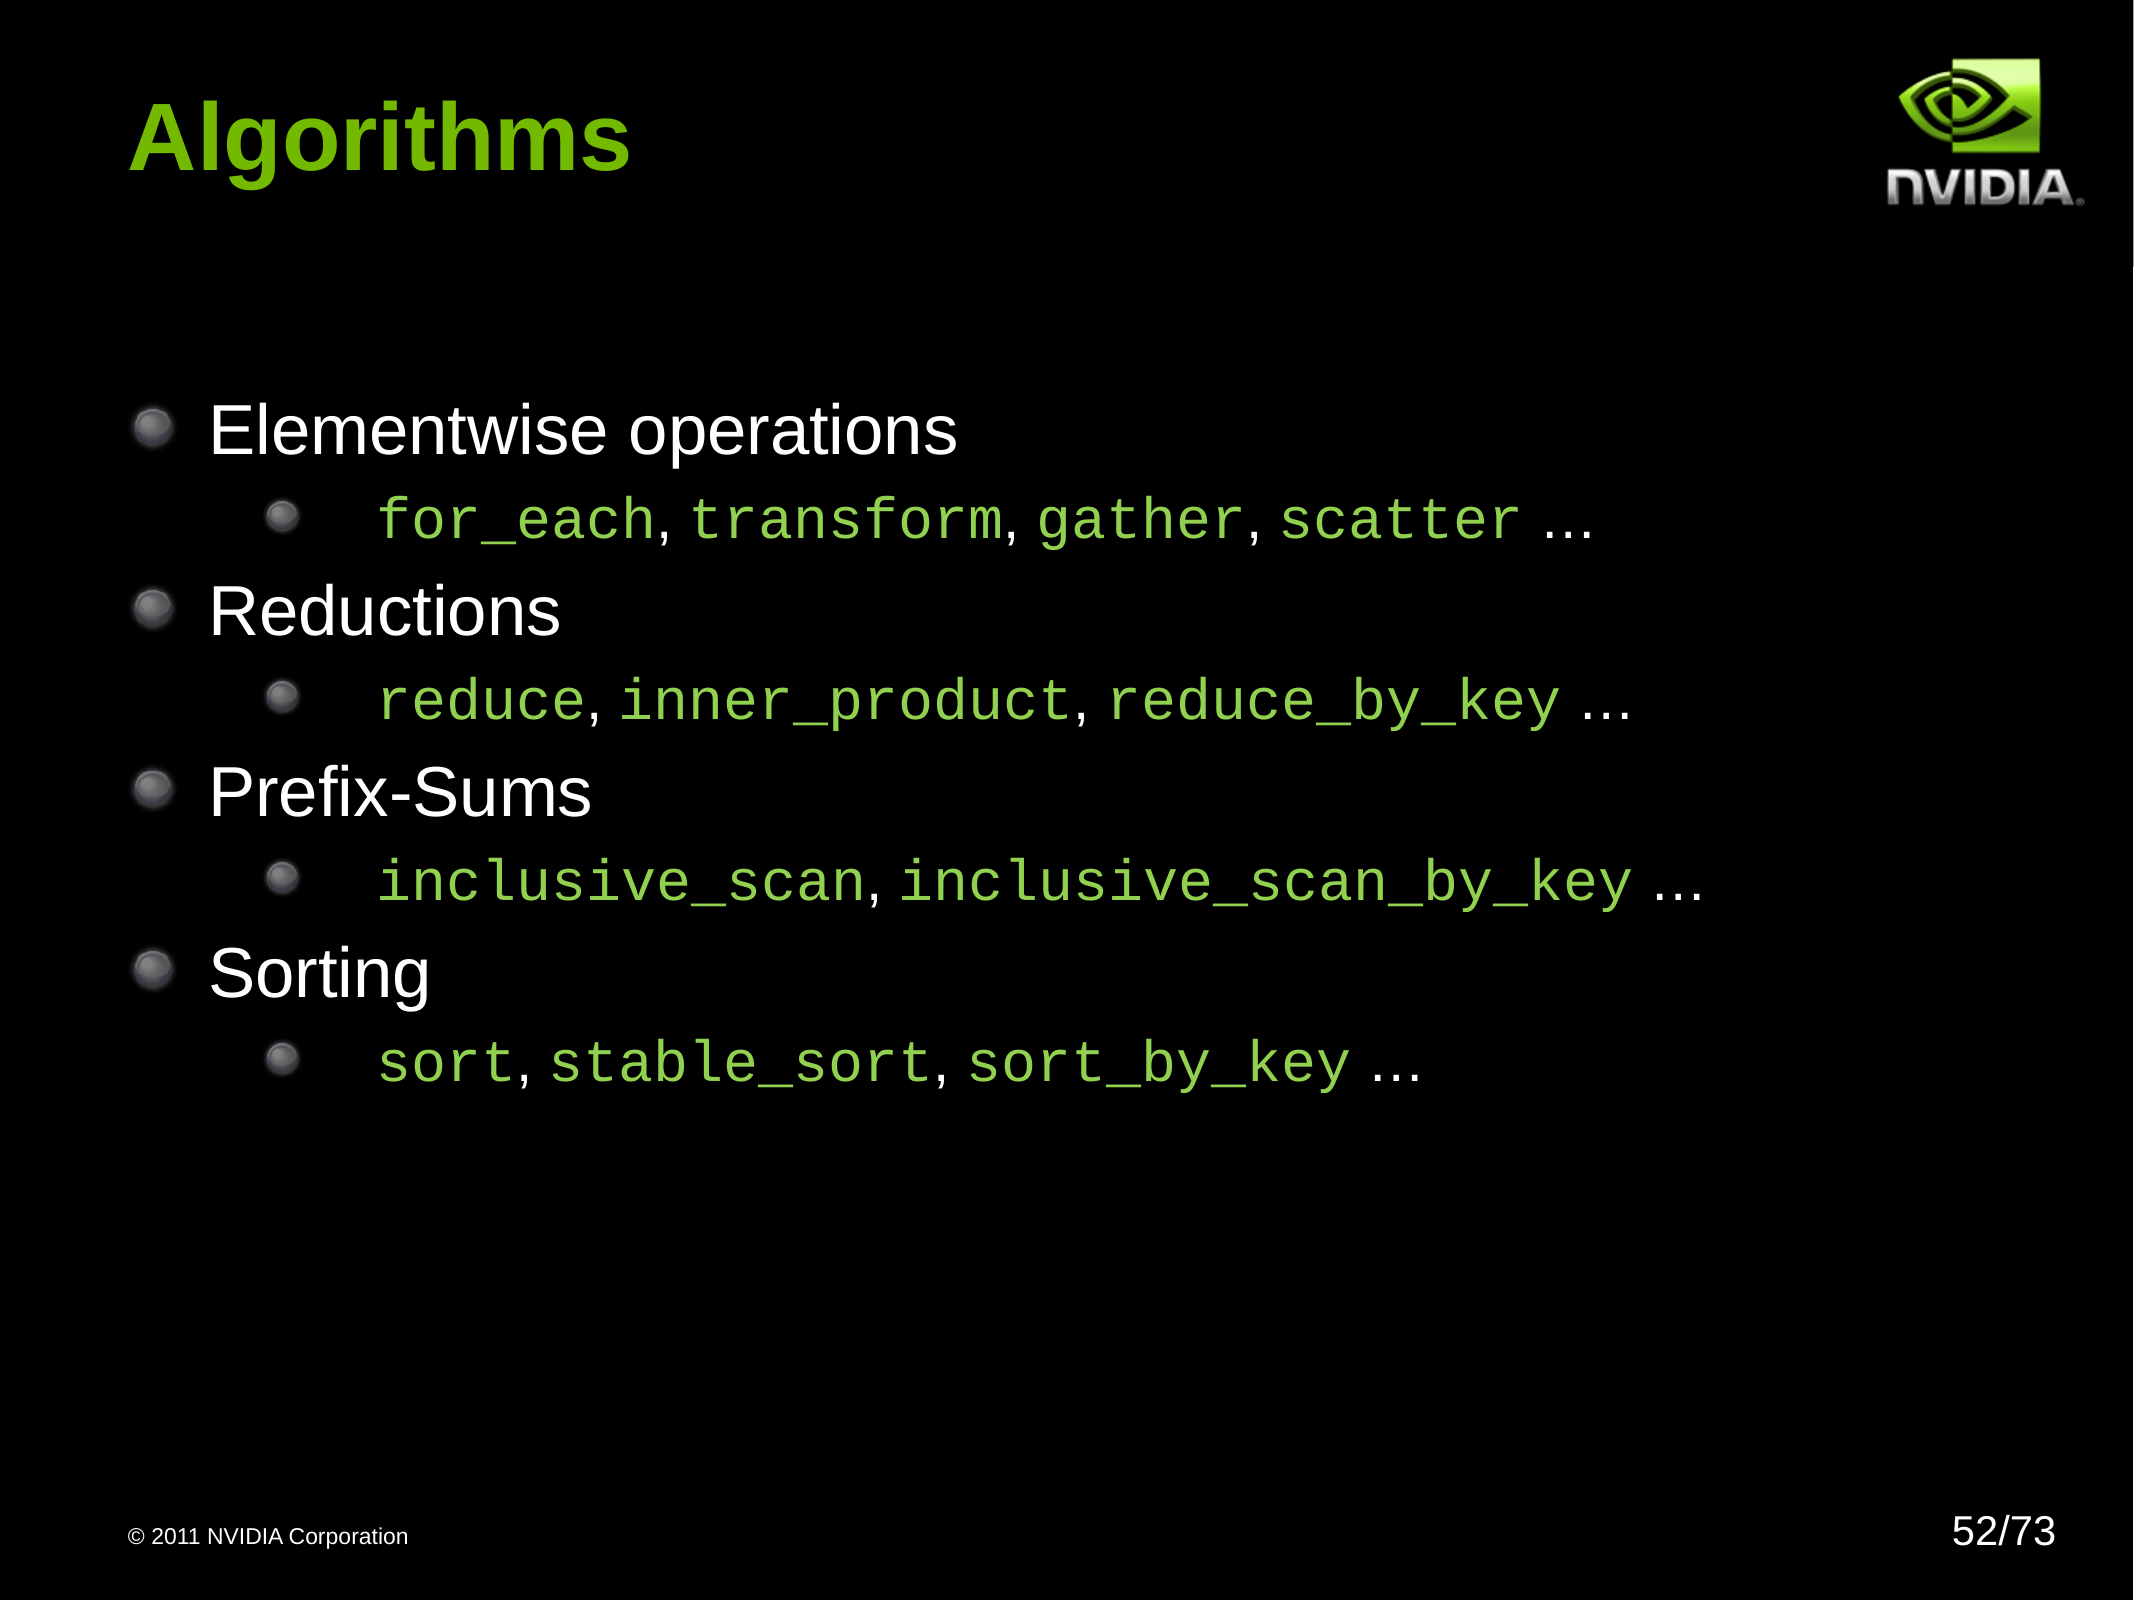

# Algorithms
Elementwise operations
 for_each, transform, gather, scatter …
Reductions
 reduce, inner_product, reduce_by_key …
Prefix-Sums
 inclusive_scan, inclusive_scan_by_key …
Sorting
 sort, stable_sort, sort_by_key …